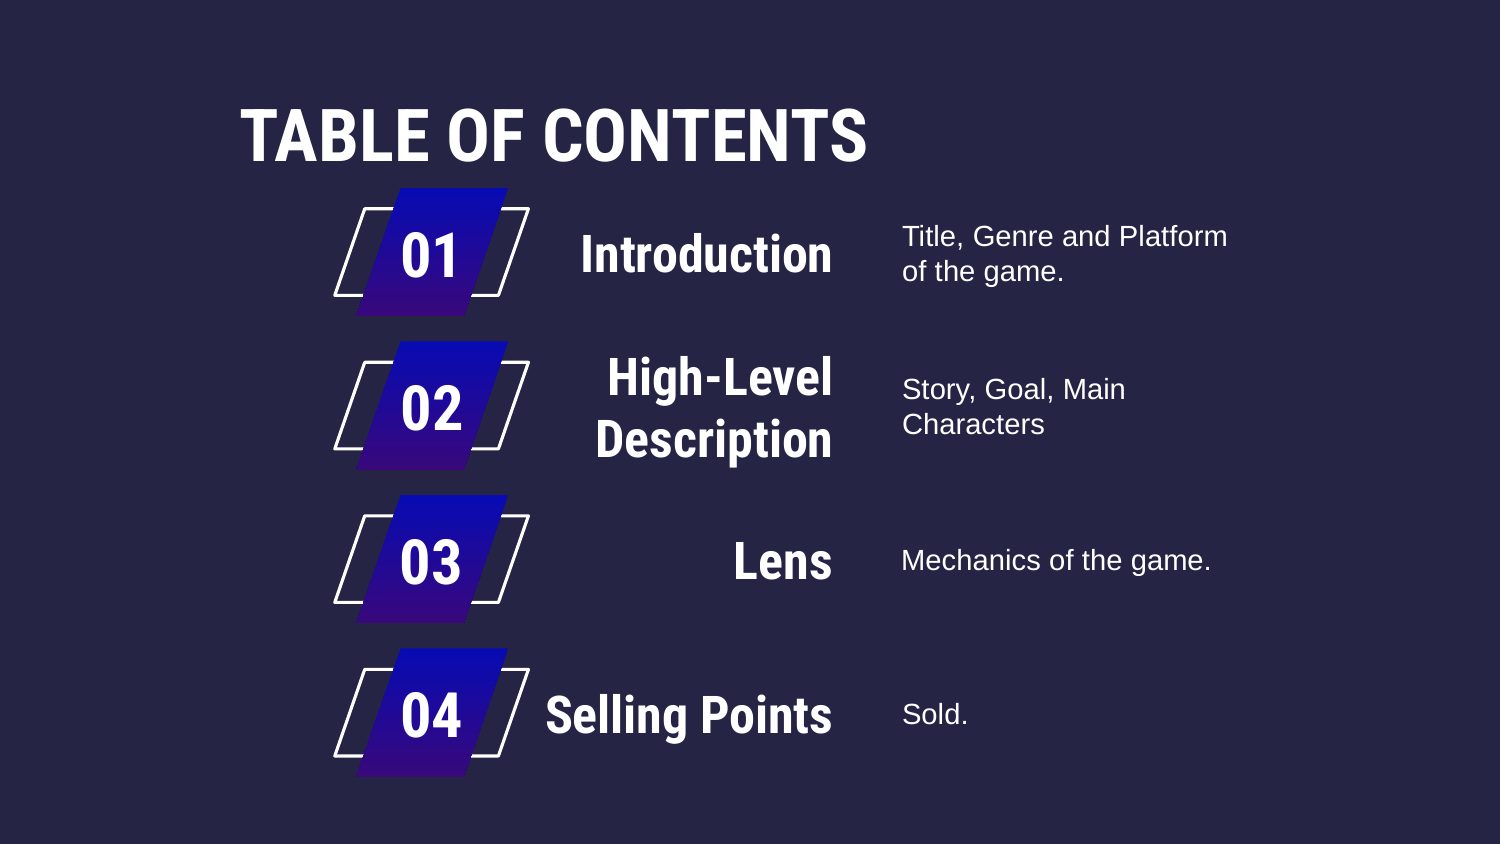

TABLE OF CONTENTS

Title, Genre and Platform of the game.

# Introduction
01

Story, Goal, Main Characters
High-Level Description

02

Mechanics of the game.
Lens

03

Sold.
Selling Points

04